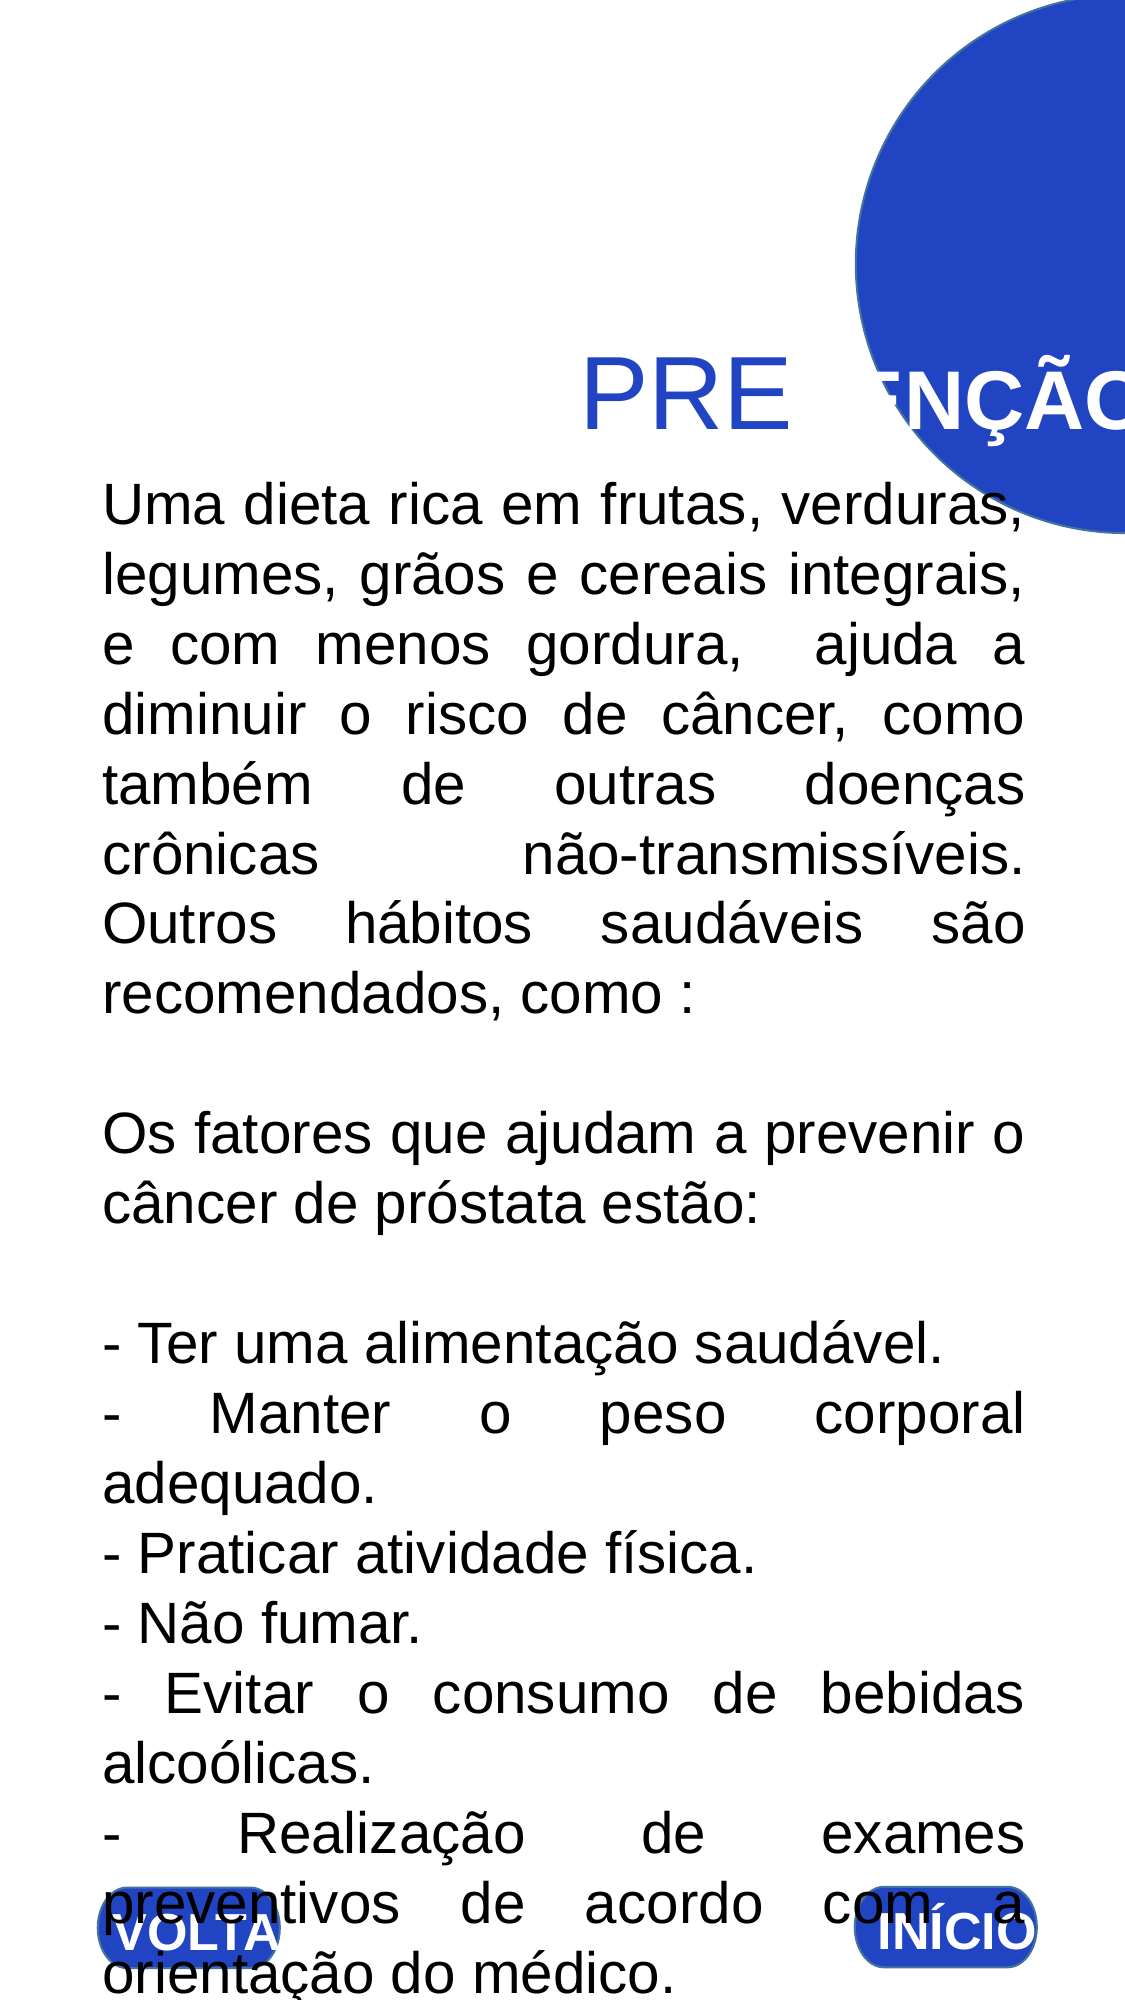

PREVENÇÃO
Uma dieta rica em frutas, verduras, legumes, grãos e cereais integrais, e com menos gordura,  ajuda a diminuir o risco de câncer, como também de outras doenças crônicas não-transmissíveis. Outros hábitos saudáveis são recomendados, como :

Os fatores que ajudam a prevenir o câncer de próstata estão:

- Ter uma alimentação saudável.
- Manter o peso corporal adequado.
- Praticar atividade física.
- Não fumar.
- Evitar o consumo de bebidas alcoólicas.
- Realização de exames preventivos de acordo com a orientação do médico.

INÍCIO
VOLTAR